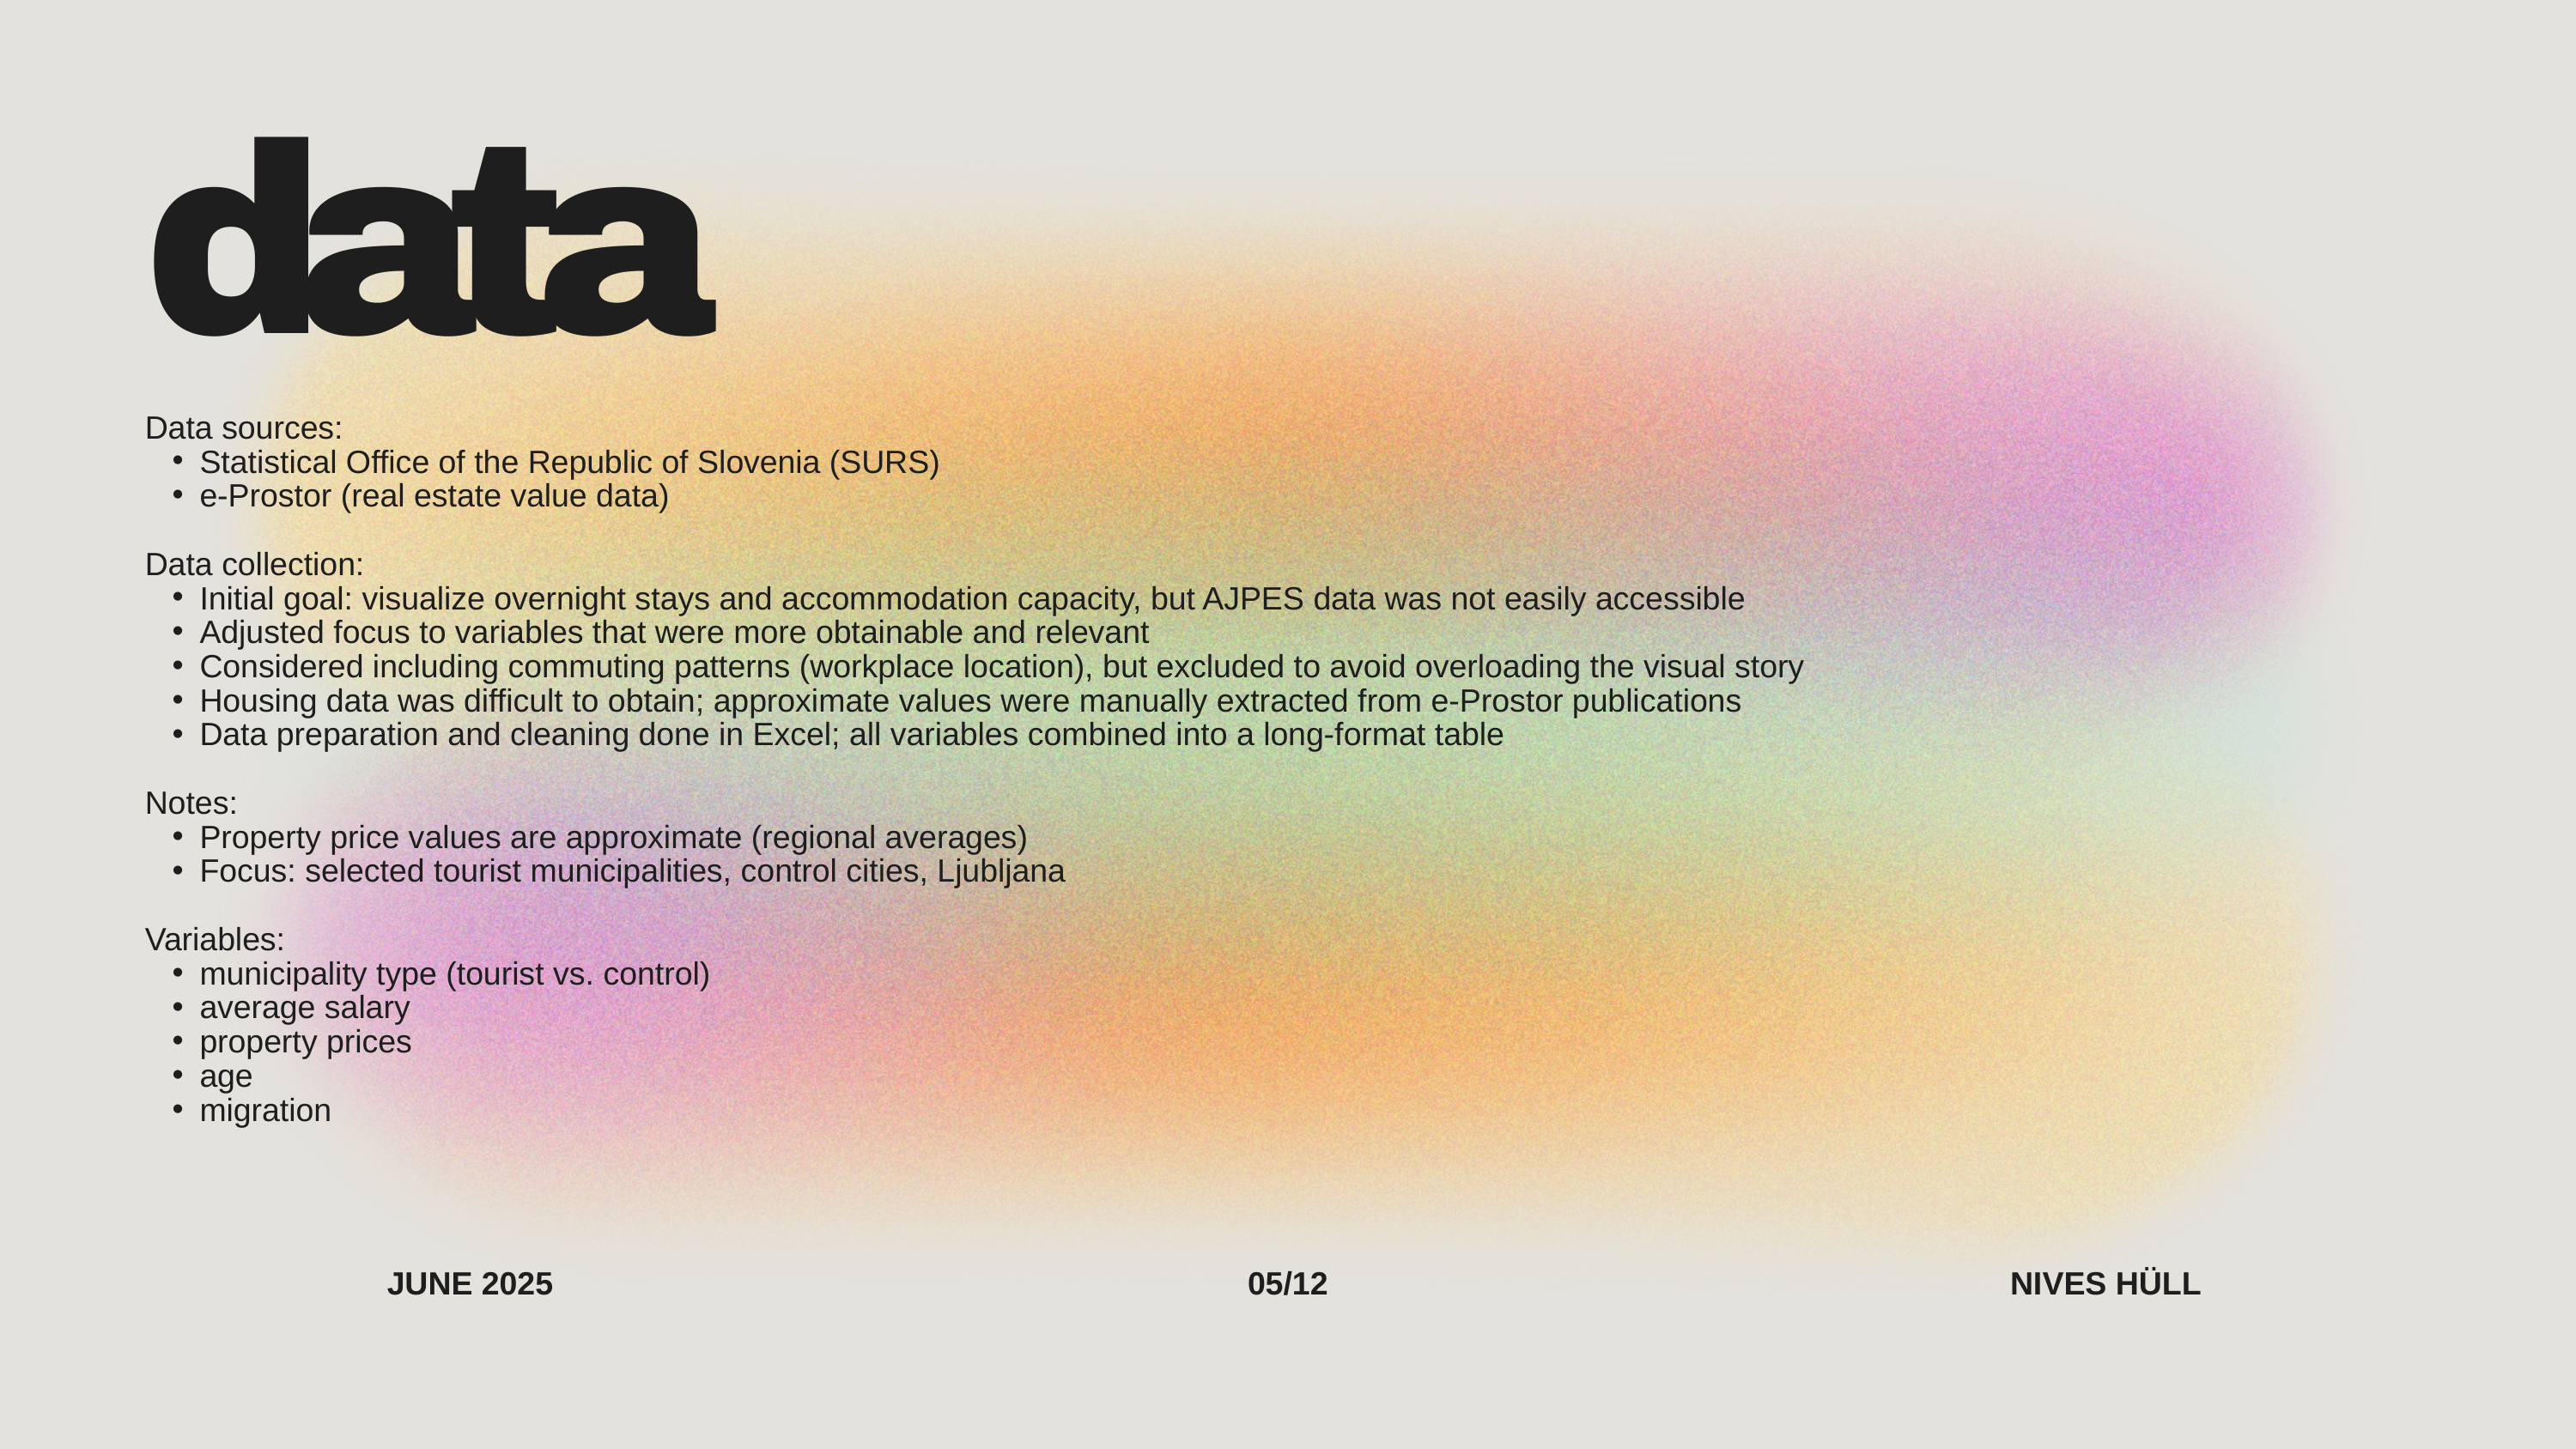

data

Data sources:
Statistical Office of the Republic of Slovenia (SURS)
e-Prostor (real estate value data)

Data collection:
Initial goal: visualize overnight stays and accommodation capacity, but AJPES data was not easily accessible
Adjusted focus to variables that were more obtainable and relevant
Considered including commuting patterns (workplace location), but excluded to avoid overloading the visual story
Housing data was difficult to obtain; approximate values were manually extracted from e-Prostor publications
Data preparation and cleaning done in Excel; all variables combined into a long-format table

Notes:
Property price values are approximate (regional averages)
Focus: selected tourist municipalities, control cities, Ljubljana

Variables:
municipality type (tourist vs. control)
average salary
property prices
age
migration

JUNE 2025
05/12
NIVES HÜLL